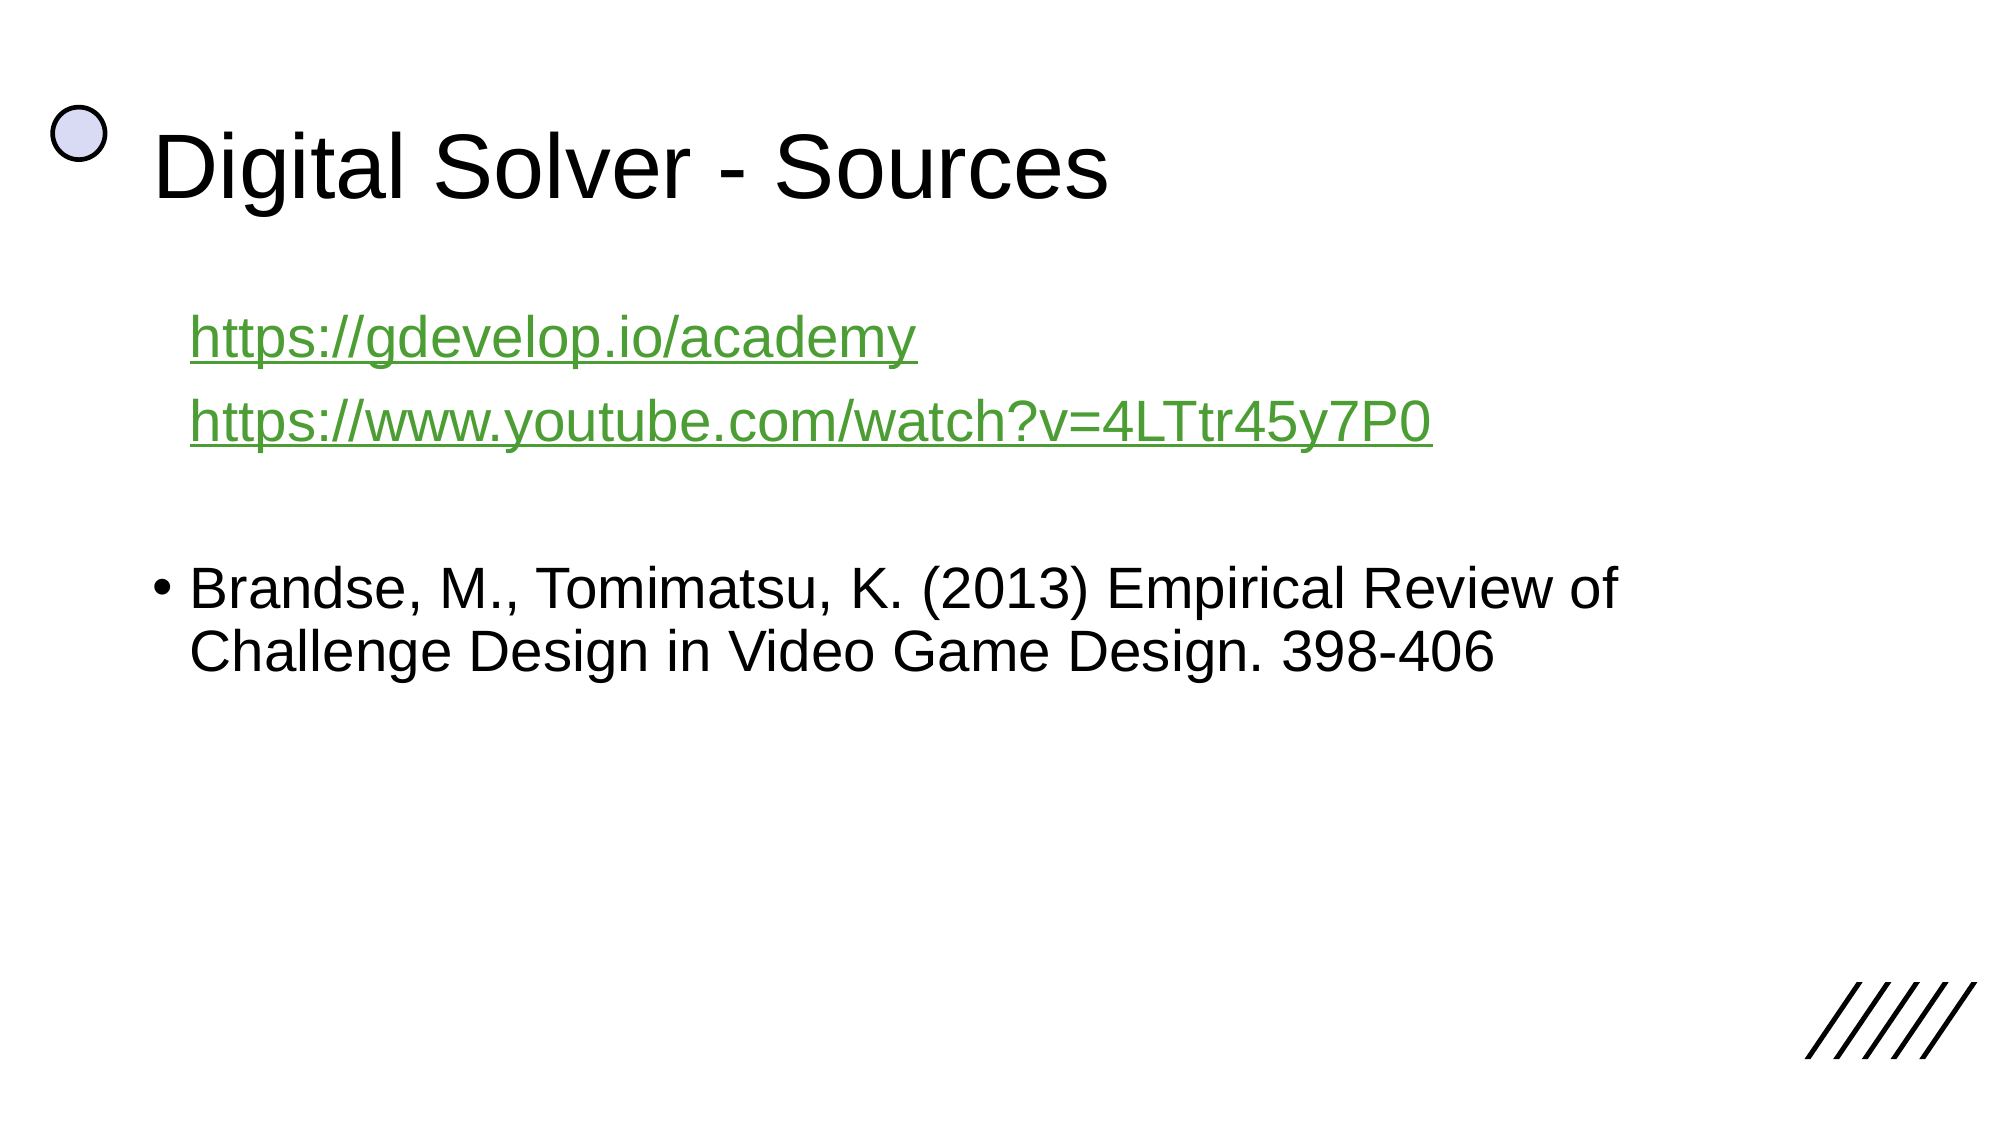

# Digital Solver - Sources
https://gdevelop.io/academy
https://www.youtube.com/watch?v=4LTtr45y7P0

Brandse, M., Tomimatsu, K. (2013) Empirical Review of Challenge Design in Video Game Design. 398-406.